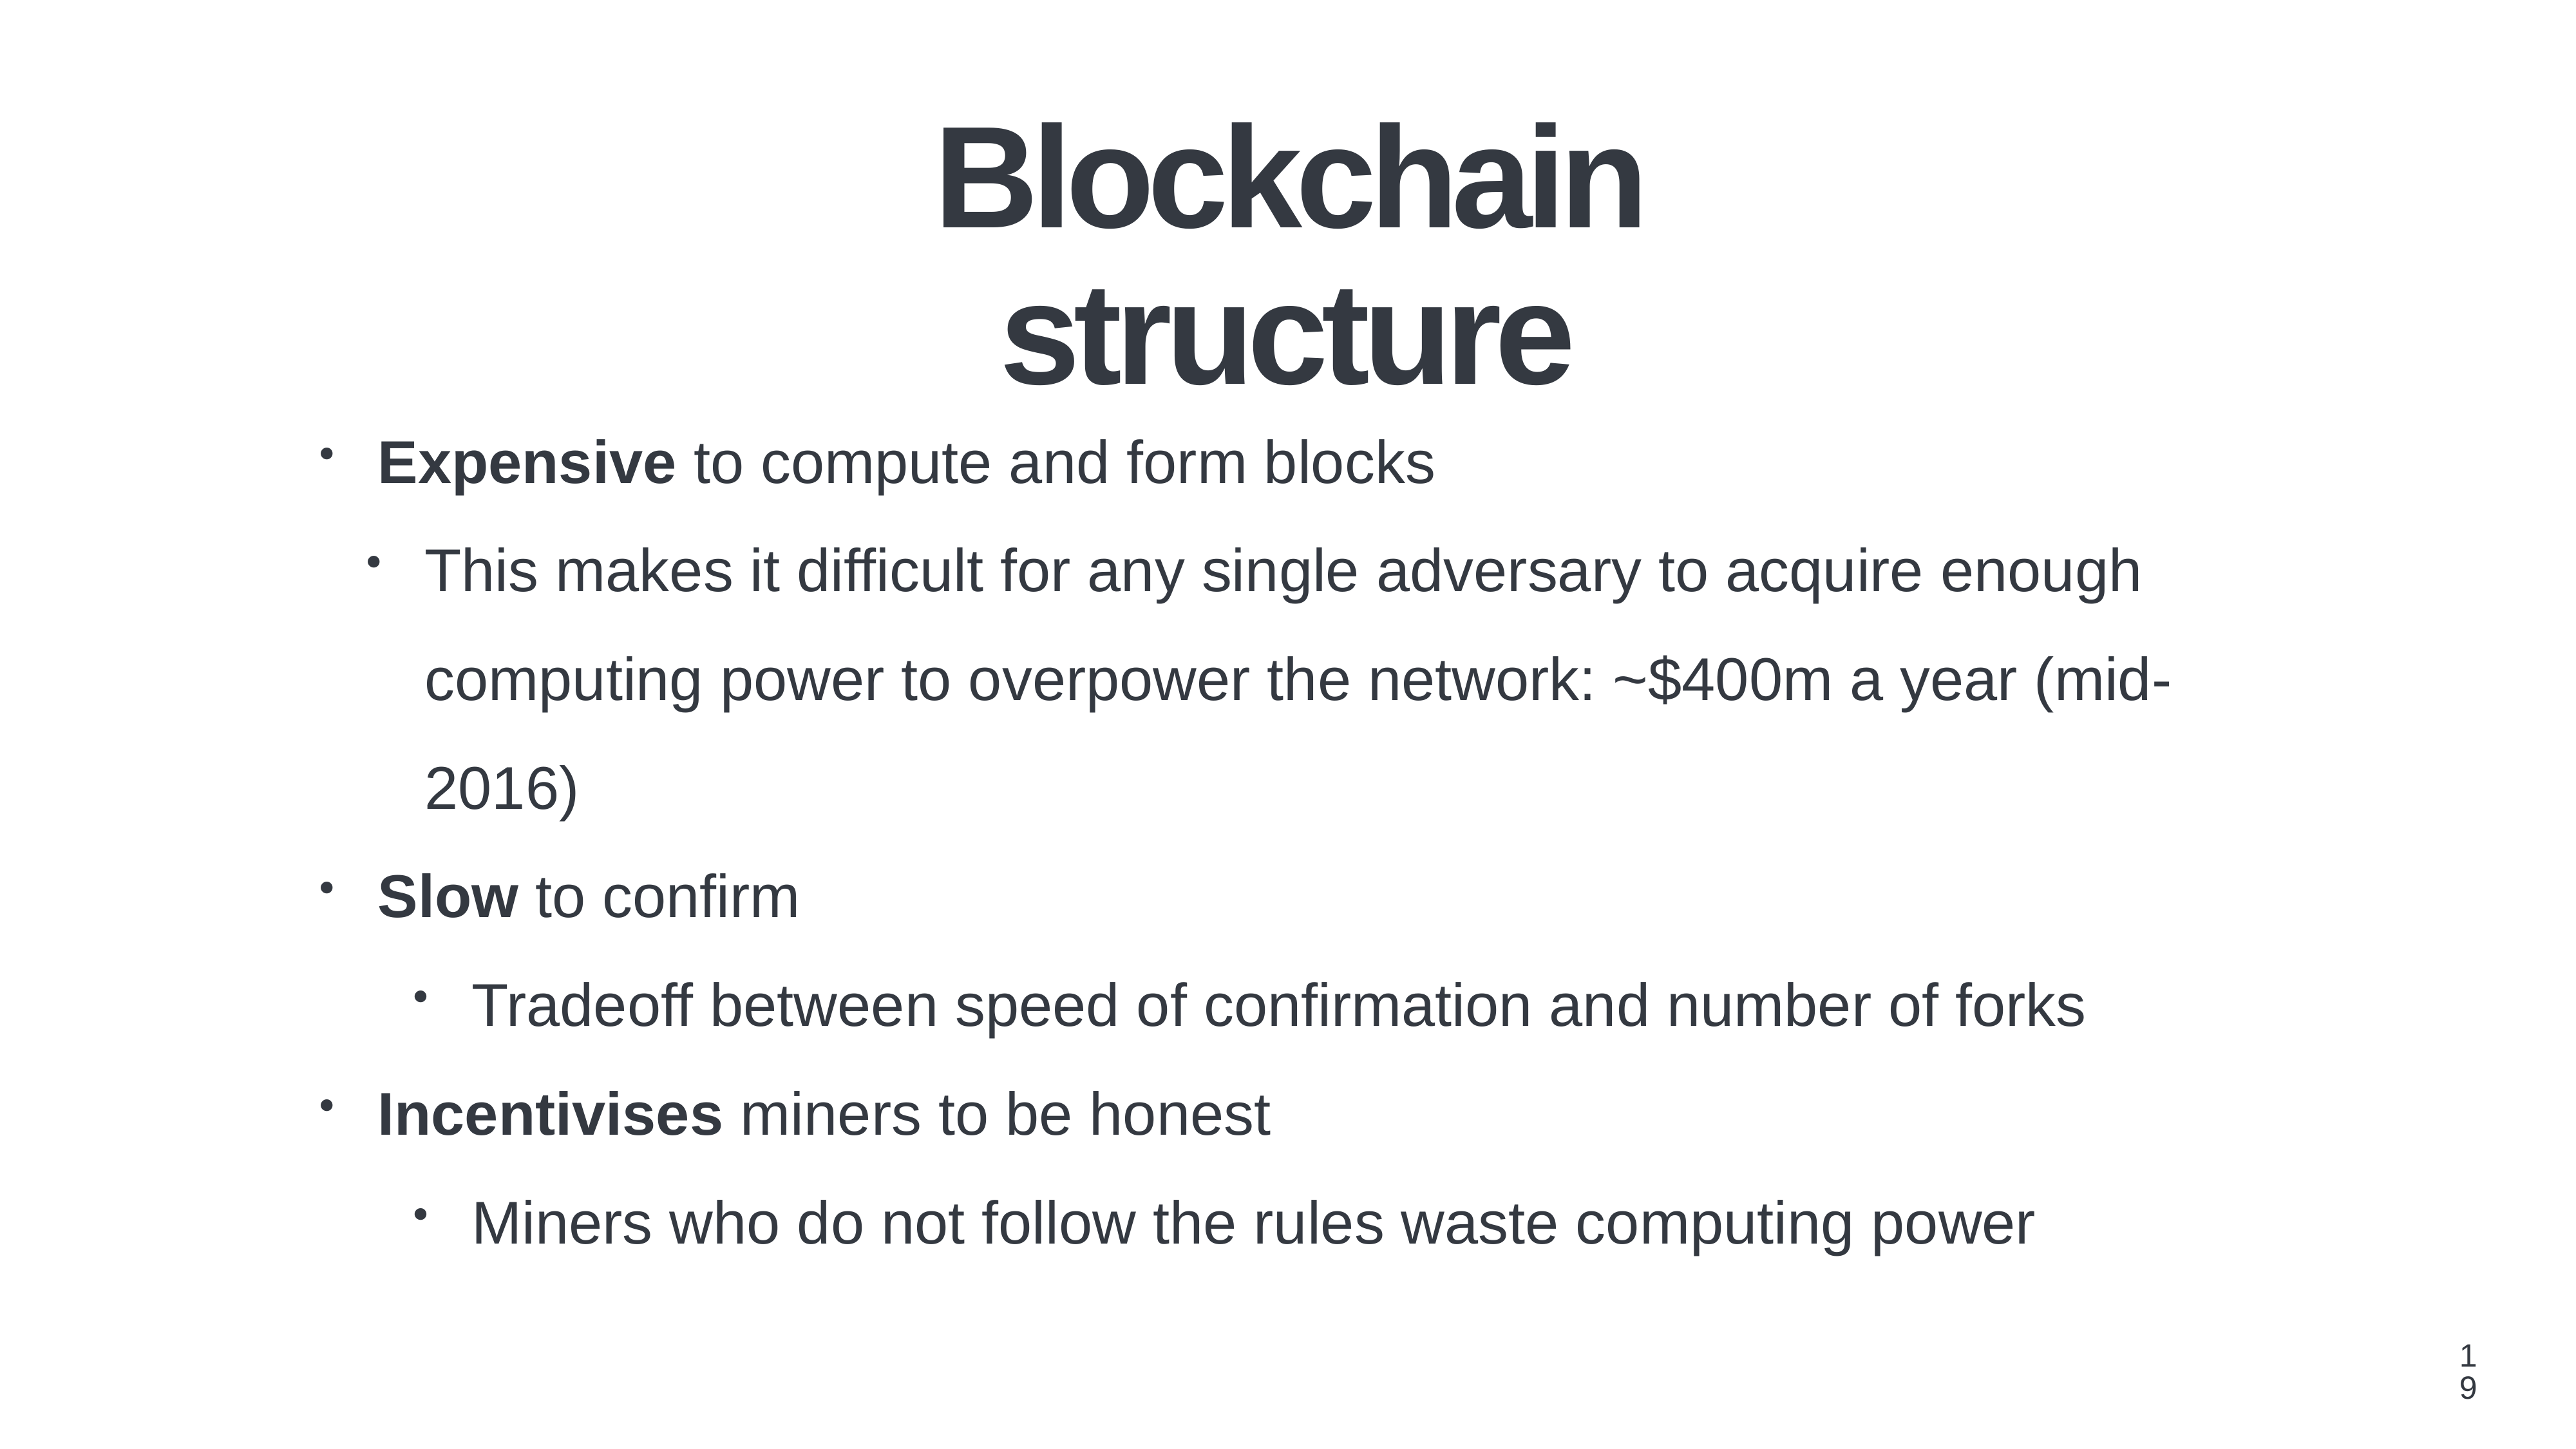

# Blockchain structure
Expensive to compute and form blocks
This makes it difficult for any single adversary to acquire enough computing power to overpower the network: ~$400m a year (mid-2016)
Slow to confirm
Tradeoff between speed of confirmation and number of forks
Incentivises miners to be honest
Miners who do not follow the rules waste computing power
19